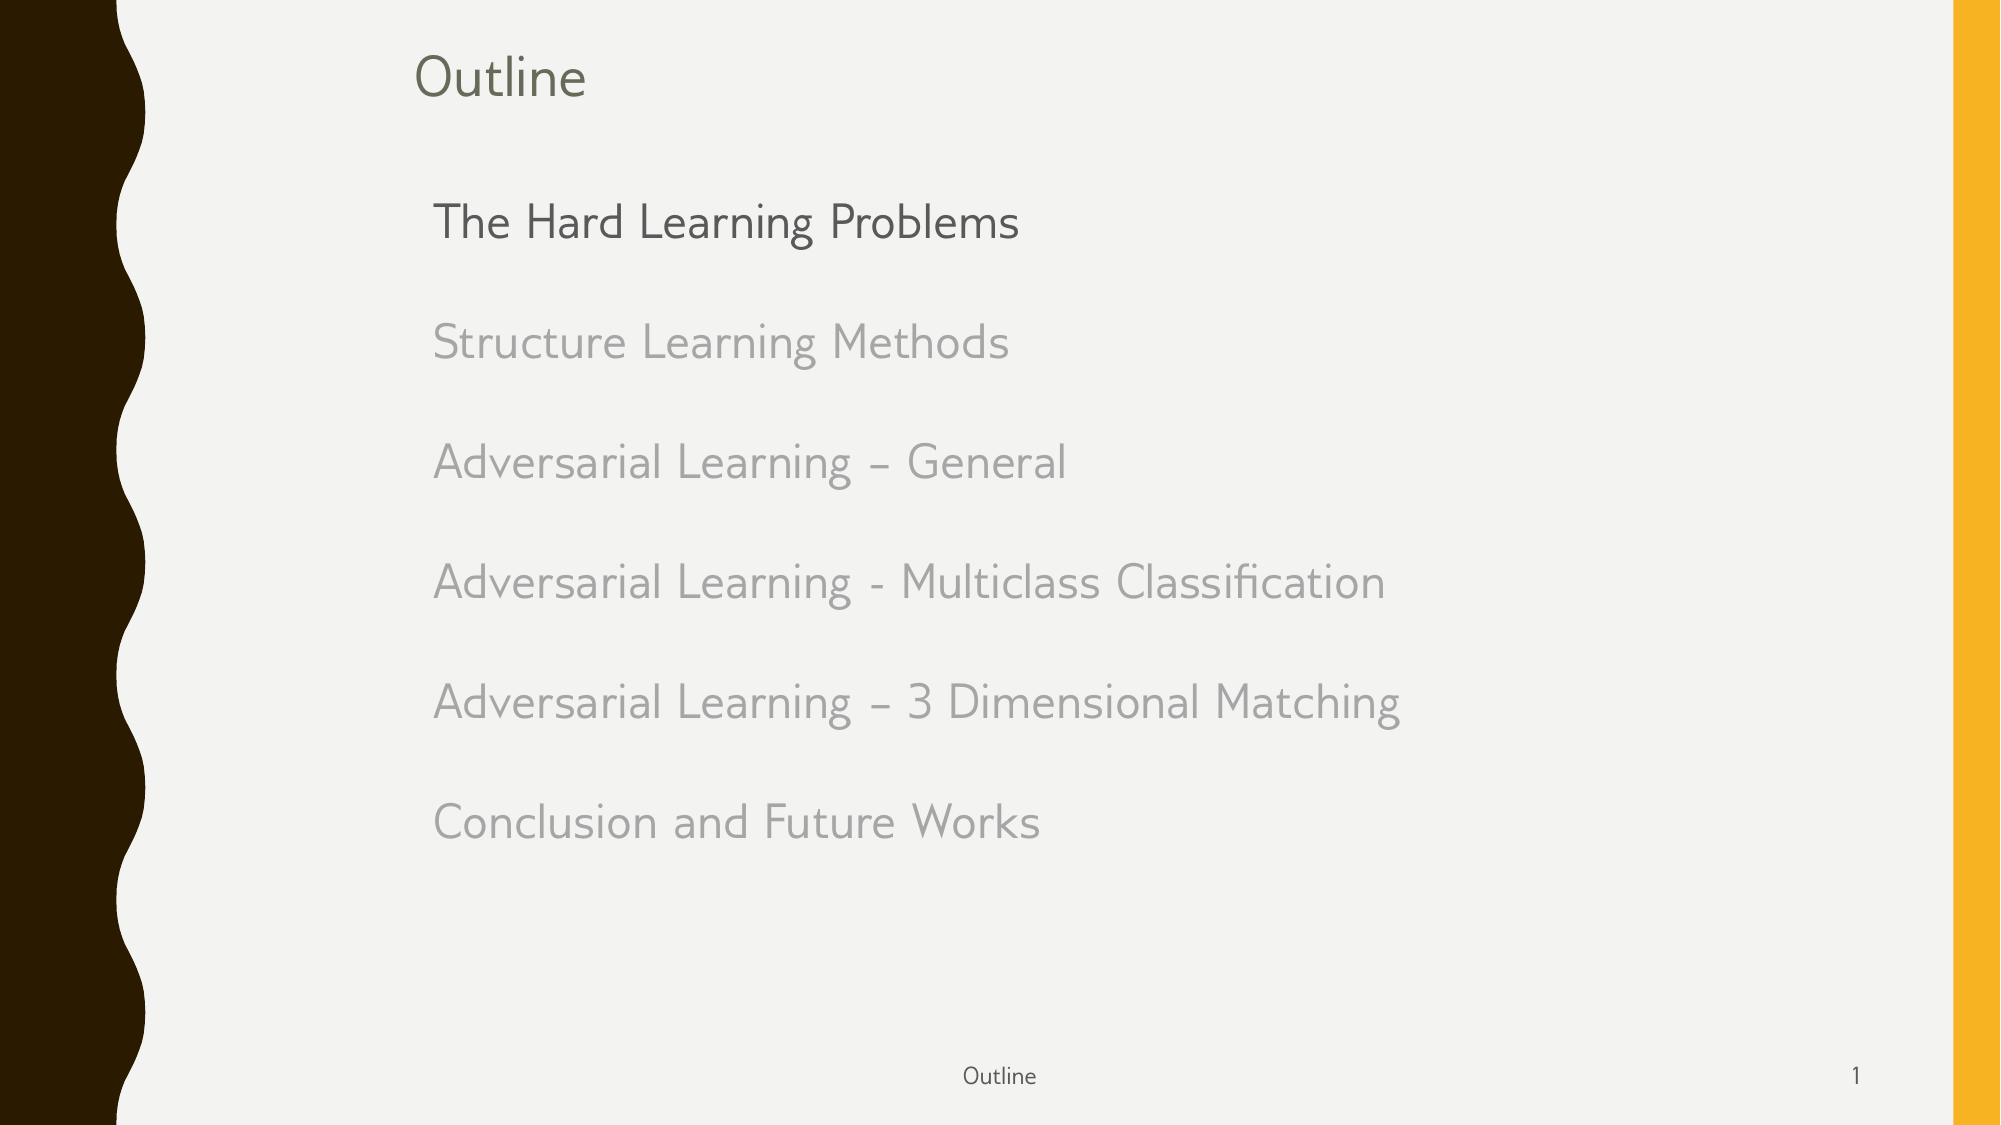

Outline
The Hard Learning Problems

Structure Learning Methods

Adversarial Learning – General

Adversarial Learning - Multiclass Classification

Adversarial Learning – 3 Dimensional Matching

Conclusion and Future Works

Outline
1